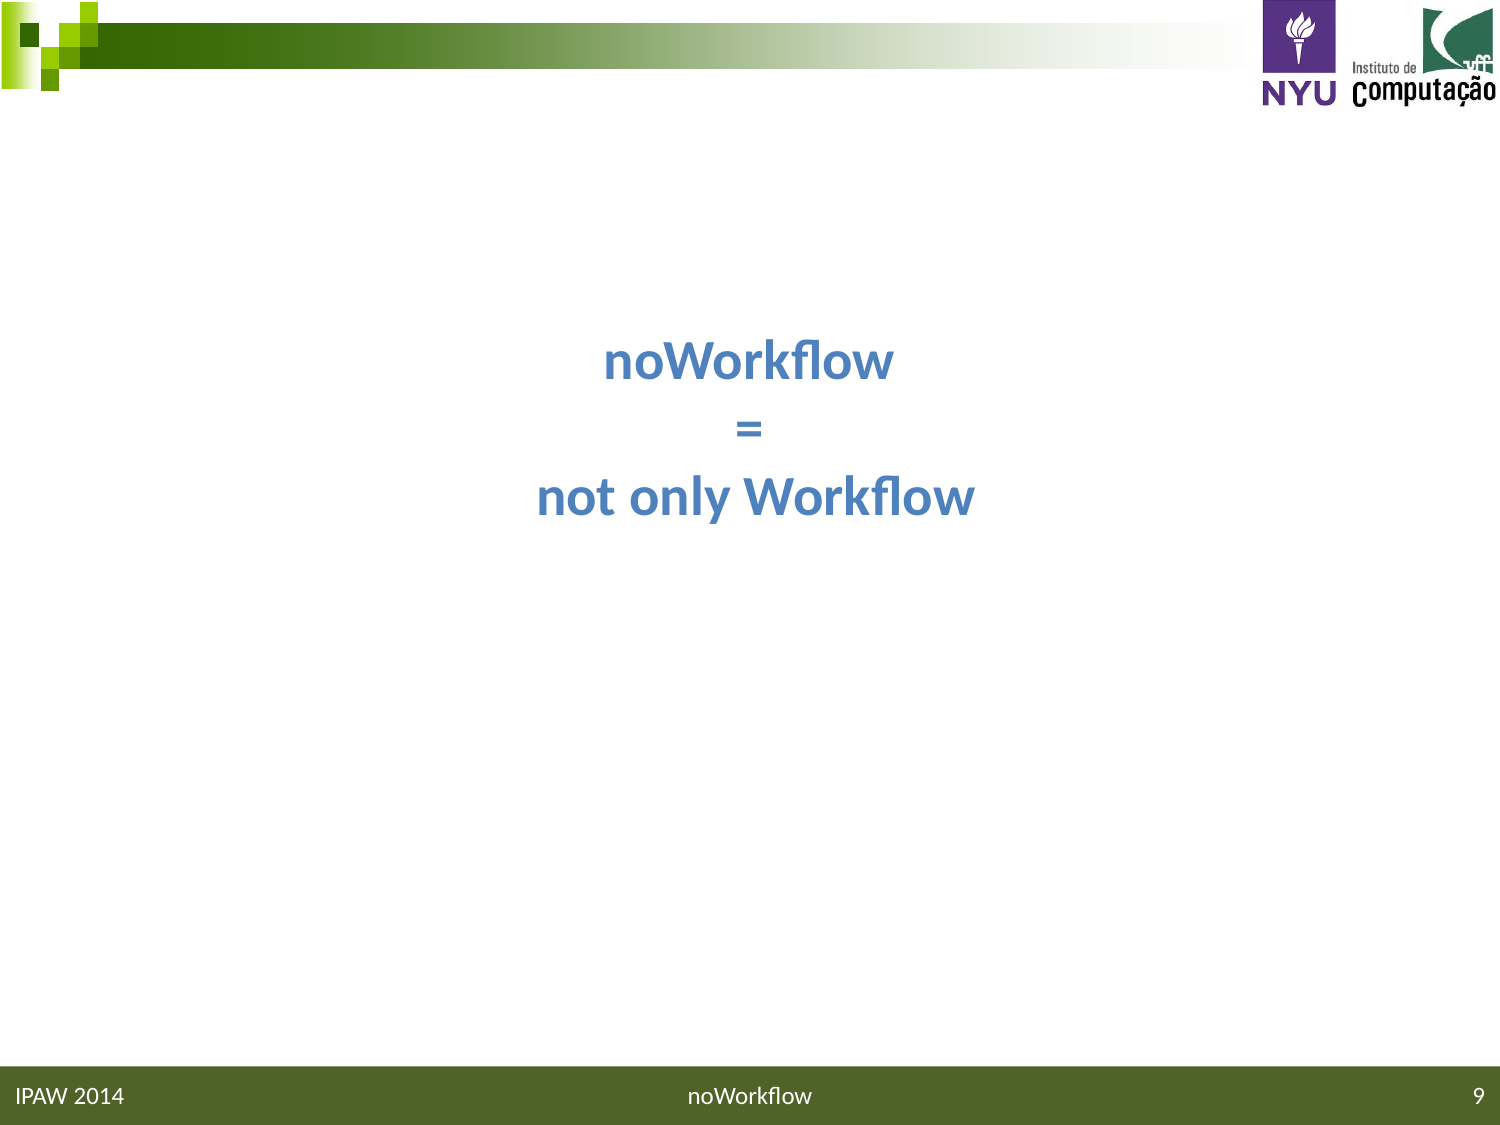

# noWorkflow = not only Workflow
IPAW 2014
noWorkflow
9